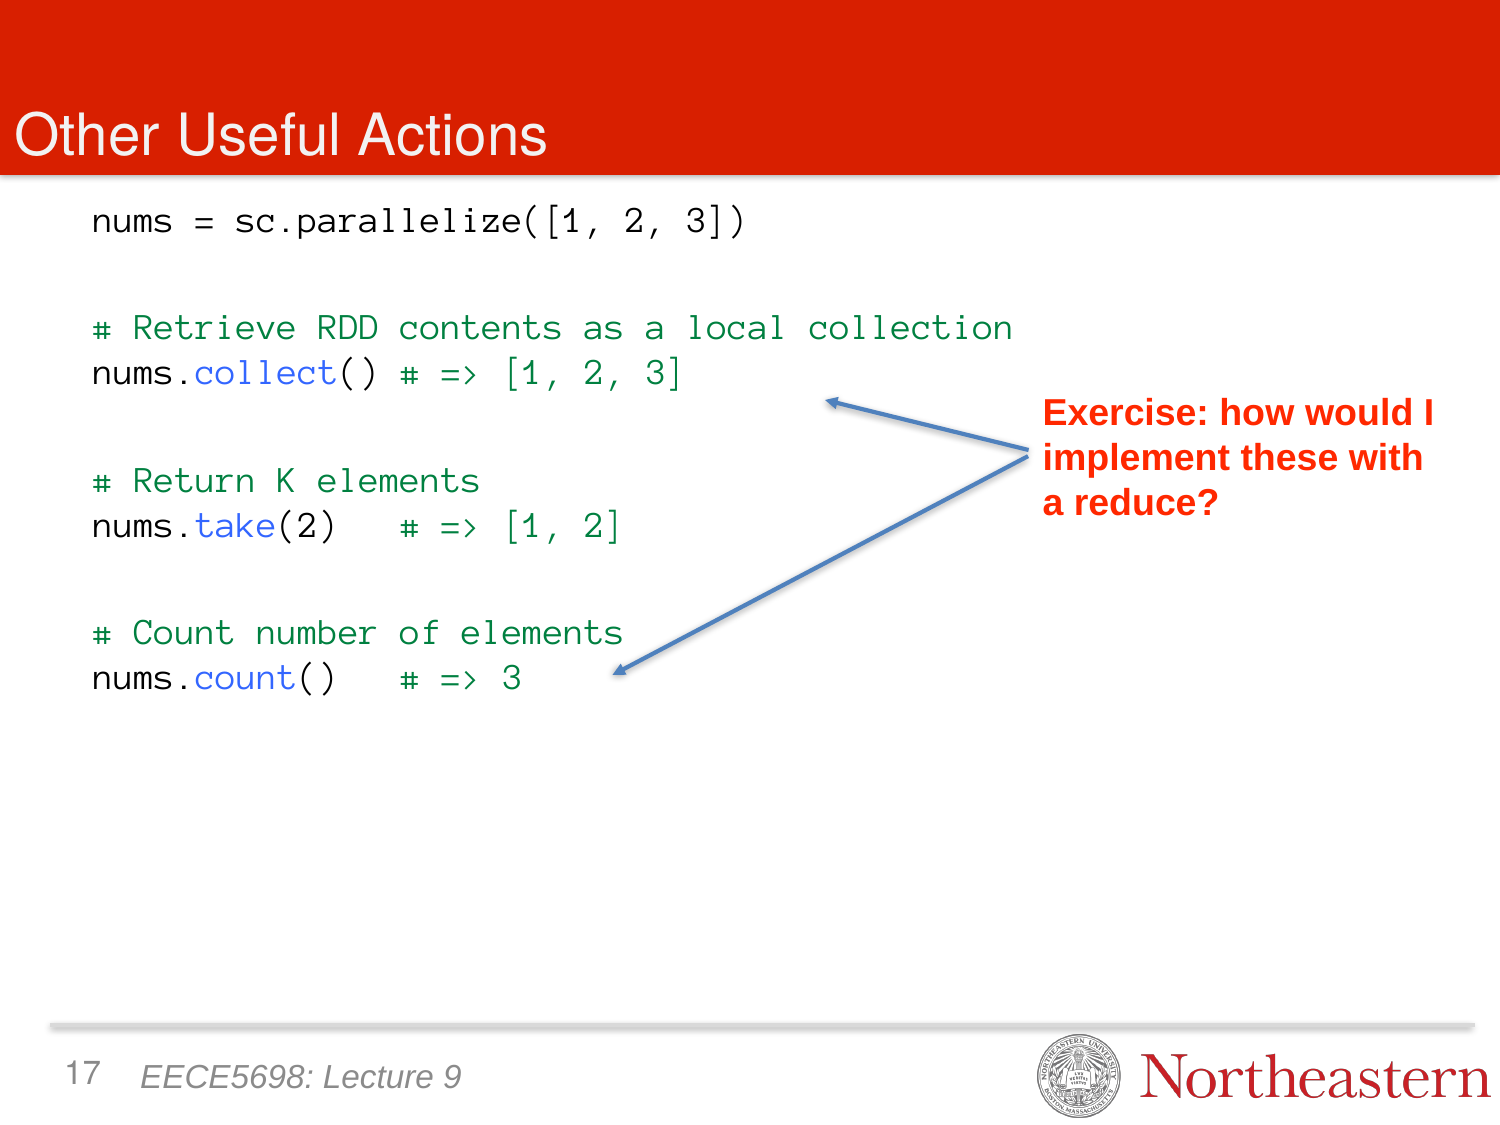

# Other Useful Actions
nums = sc.parallelize([1, 2, 3])
# Retrieve RDD contents as a local collection nums.collect() # => [1, 2, 3]
# Return K elements nums.take(2)   # => [1, 2]
# Count number of elements nums.count()   # => 3
Exercise: how would I implement these with a reduce?
17
EECE5698: Lecture 9